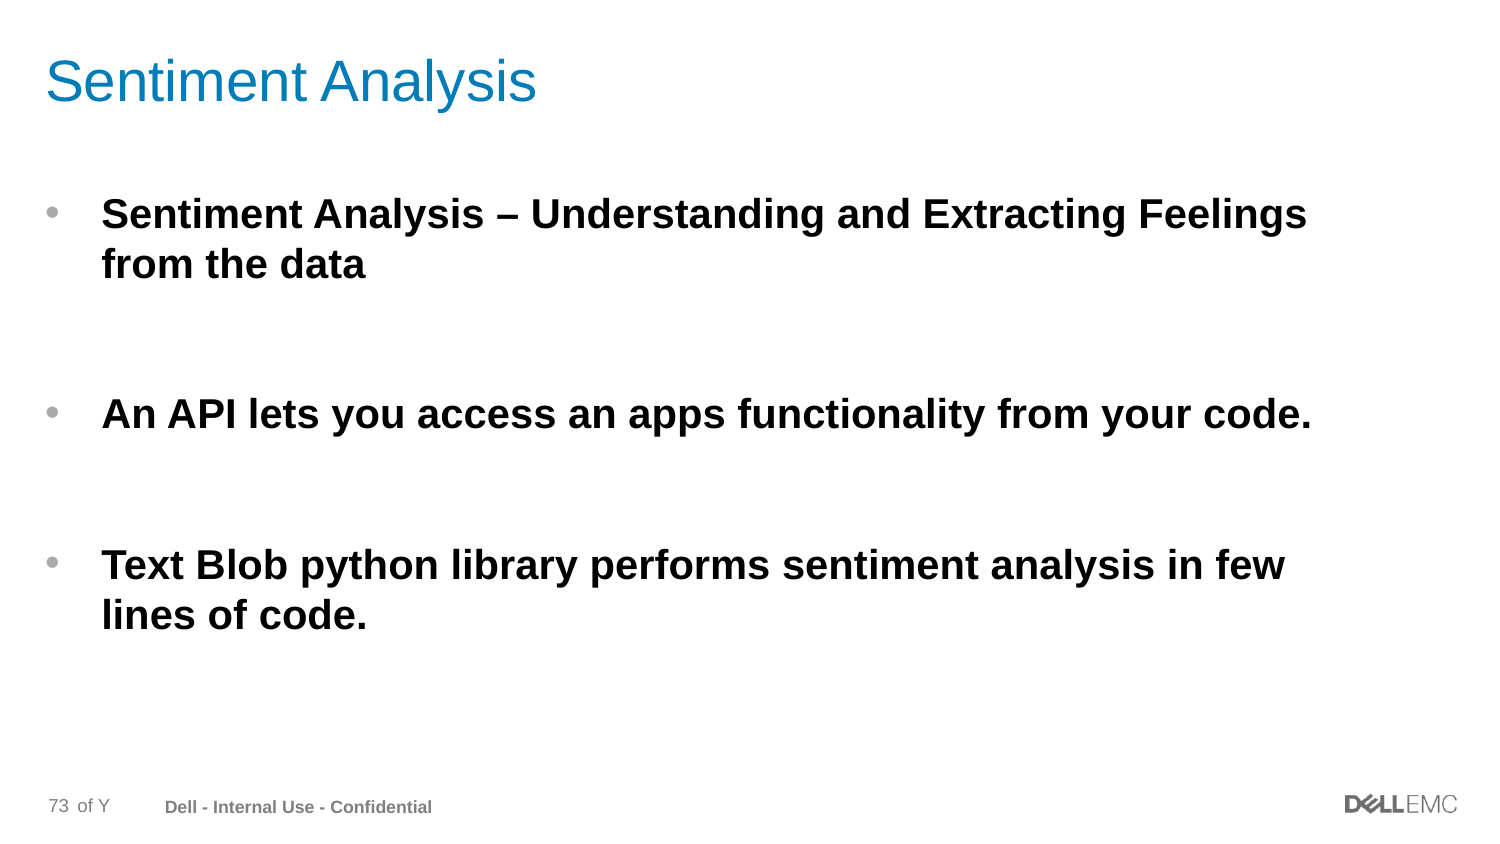

# Sentiment Analysis
Sentiment Analysis – Understanding and Extracting Feelings from the data

An API lets you access an apps functionality from your code.

Text Blob python library performs sentiment analysis in few lines of code.